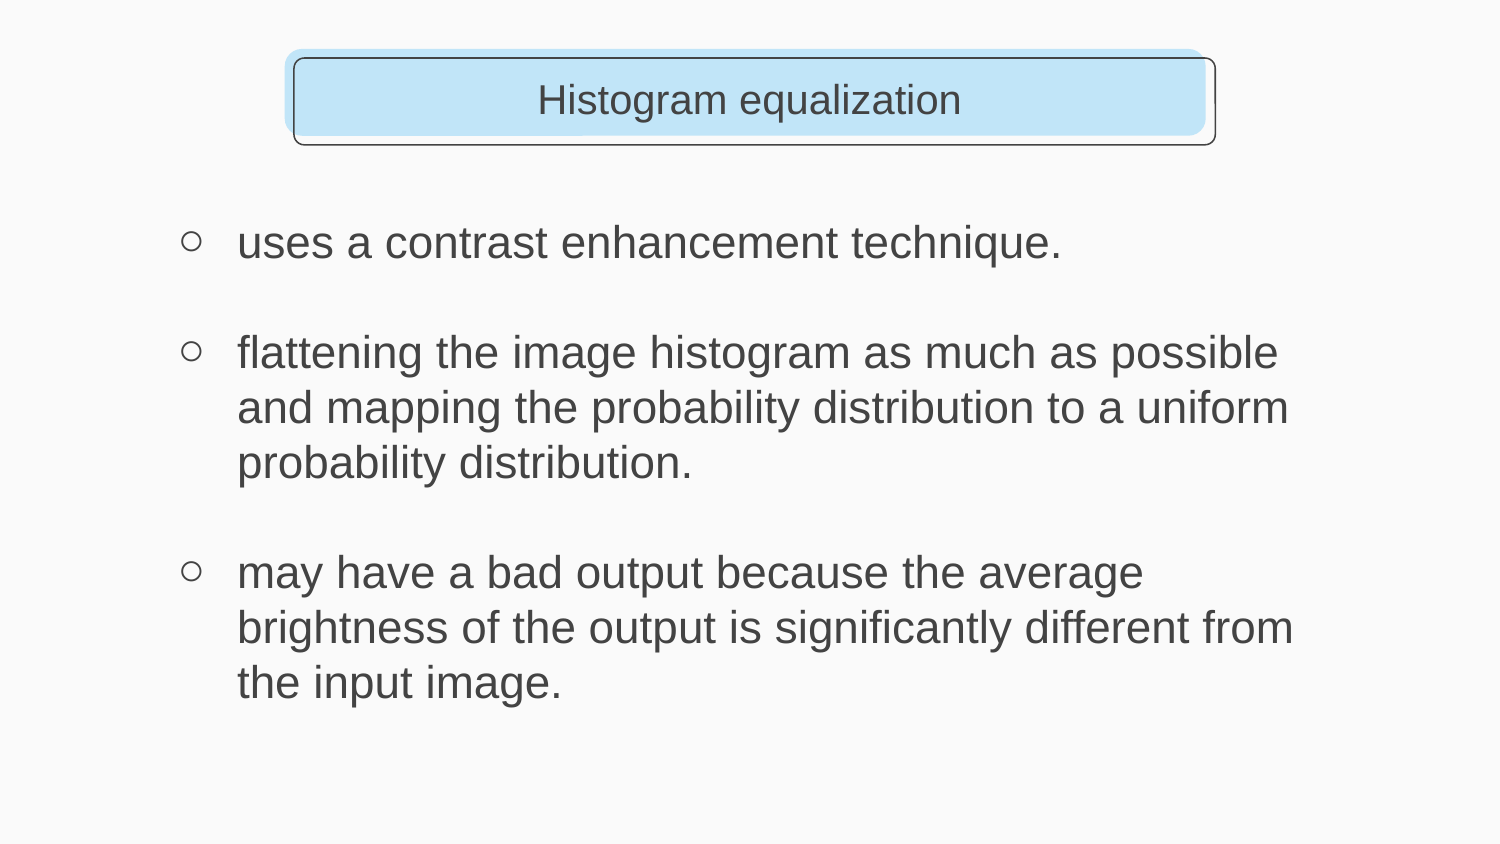

# Histogram equalization
uses a contrast enhancement technique.

flattening the image histogram as much as possible and mapping the probability distribution to a uniform probability distribution.

may have a bad output because the average brightness of the output is significantly different from the input image.